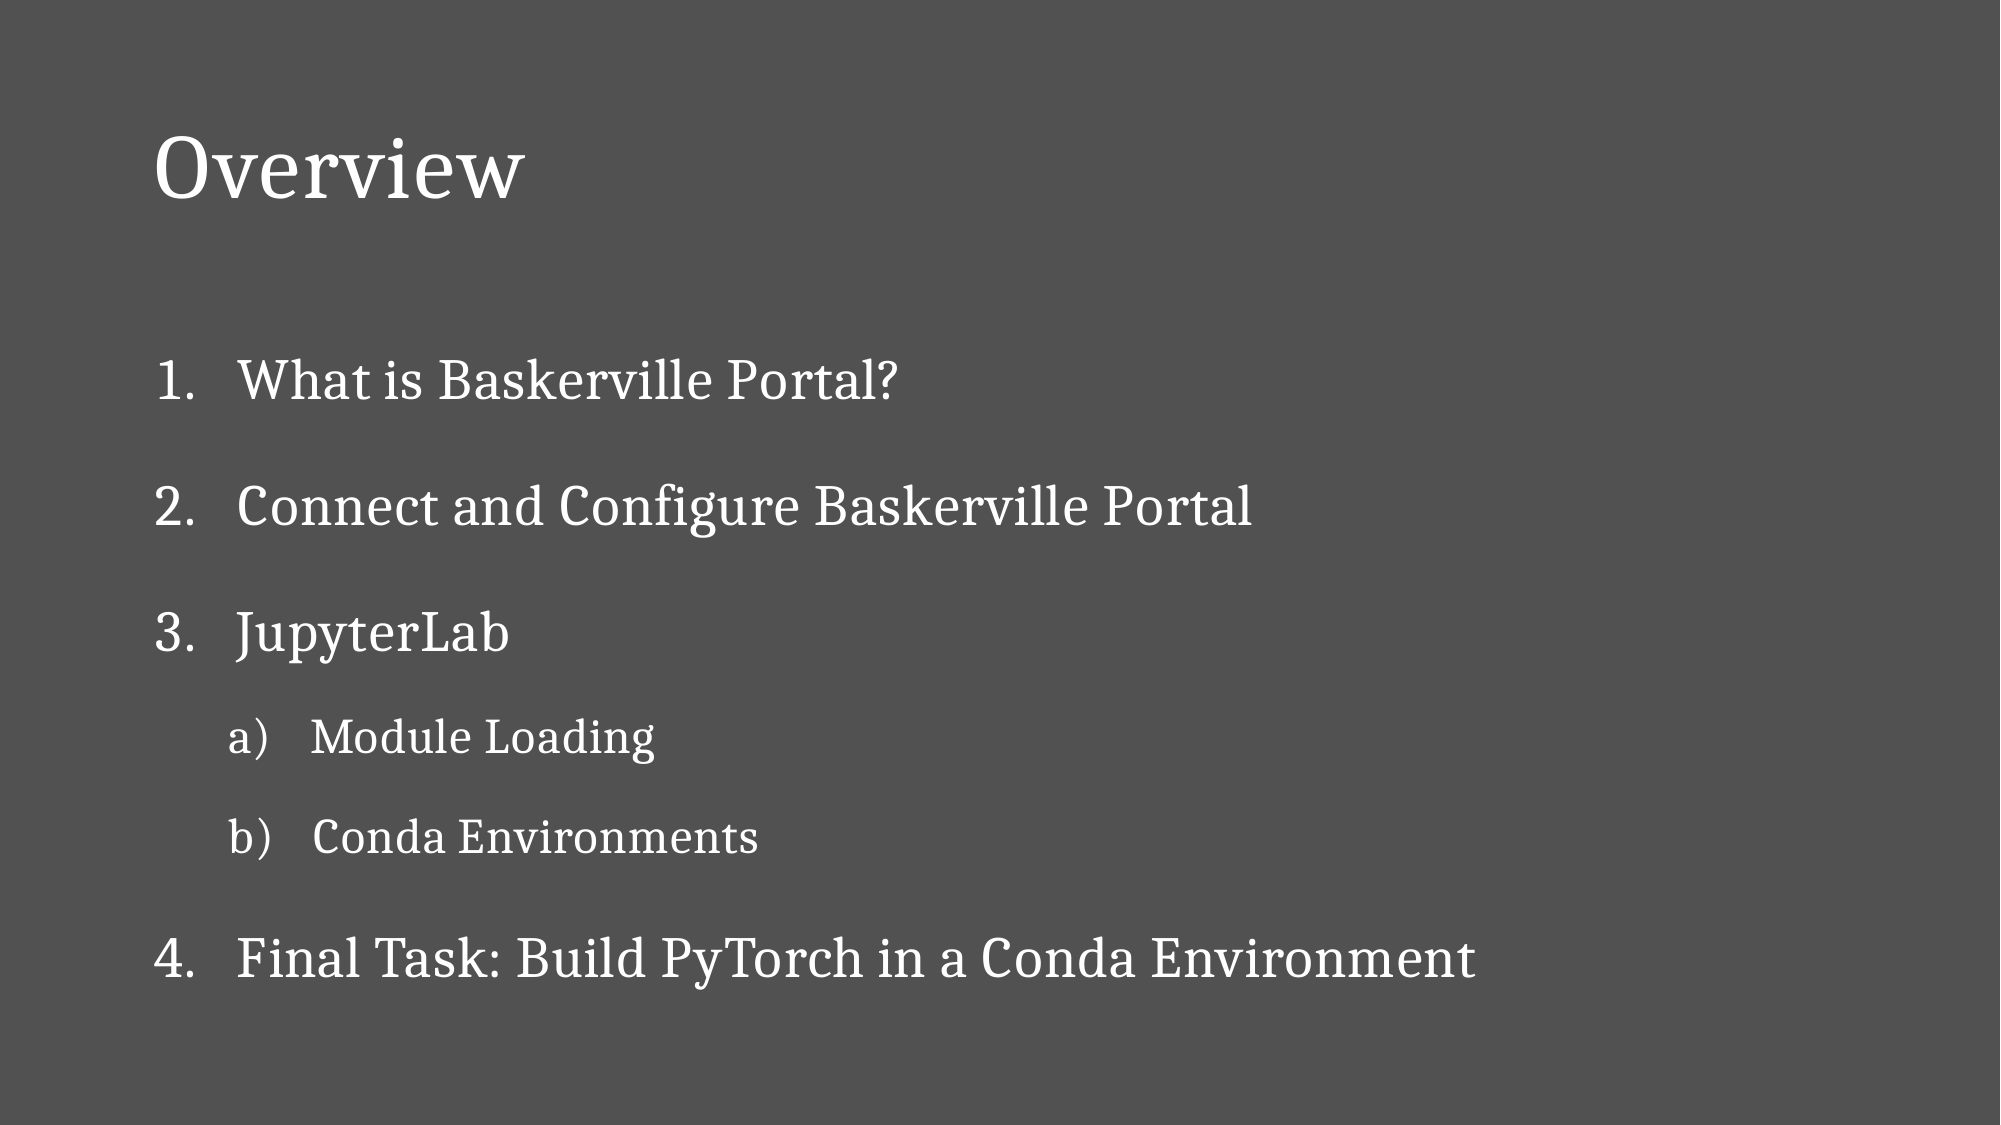

# Overview
What is Baskerville Portal?
Connect and Configure Baskerville Portal
JupyterLab
Module Loading
Conda Environments
Final Task: Build PyTorch in a Conda Environment